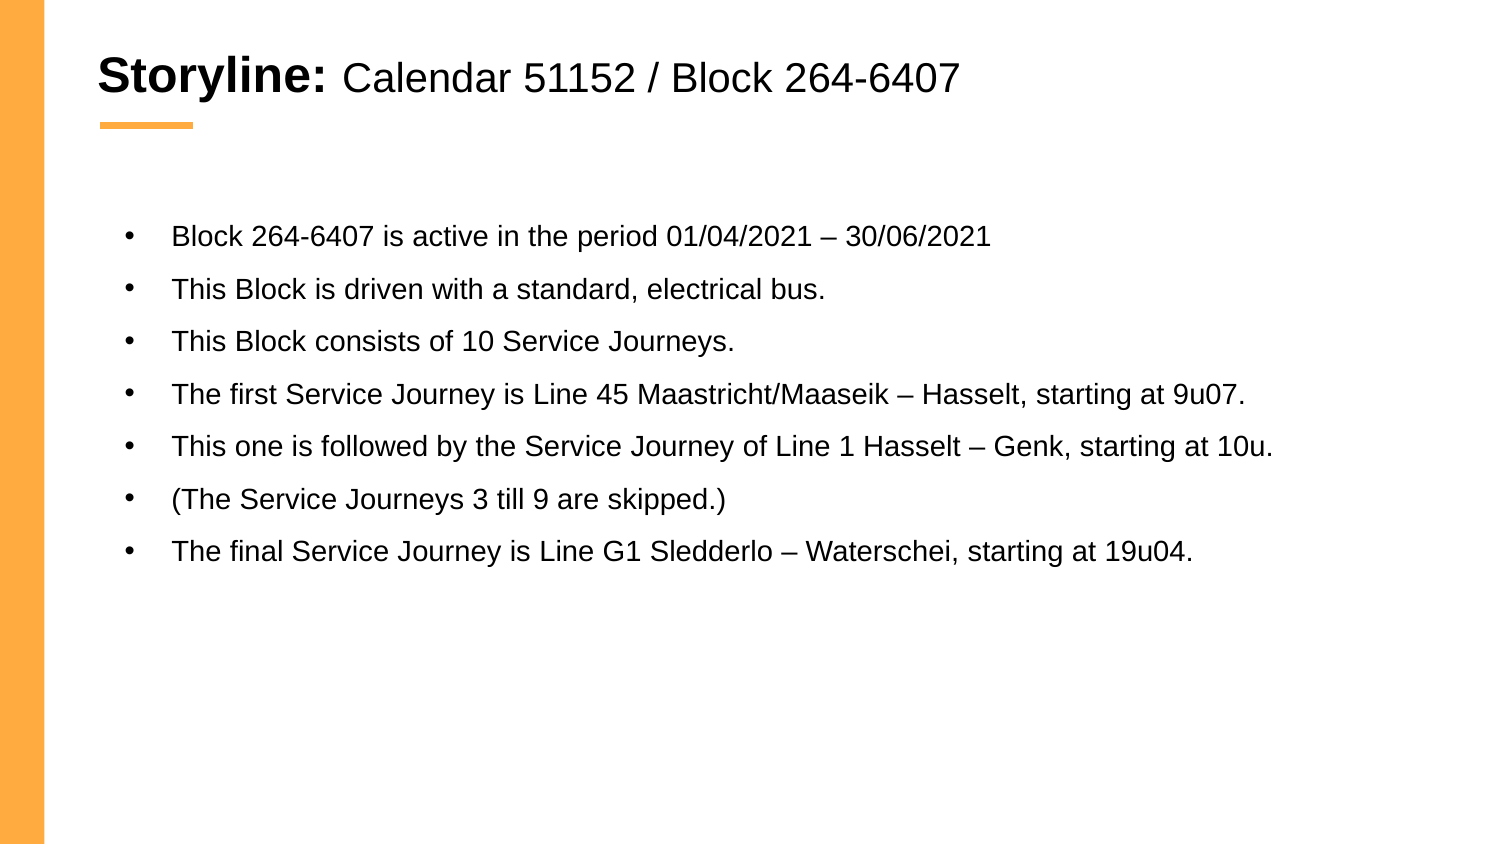

Storyline: Calendar 51152 / Block 264-6407

Block 264-6407 is active in the period 01/04/2021 – 30/06/2021
This Block is driven with a standard, electrical bus.
This Block consists of 10 Service Journeys.
The first Service Journey is Line 45 Maastricht/Maaseik – Hasselt, starting at 9u07.
This one is followed by the Service Journey of Line 1 Hasselt – Genk, starting at 10u.
(The Service Journeys 3 till 9 are skipped.)
The final Service Journey is Line G1 Sledderlo – Waterschei, starting at 19u04.